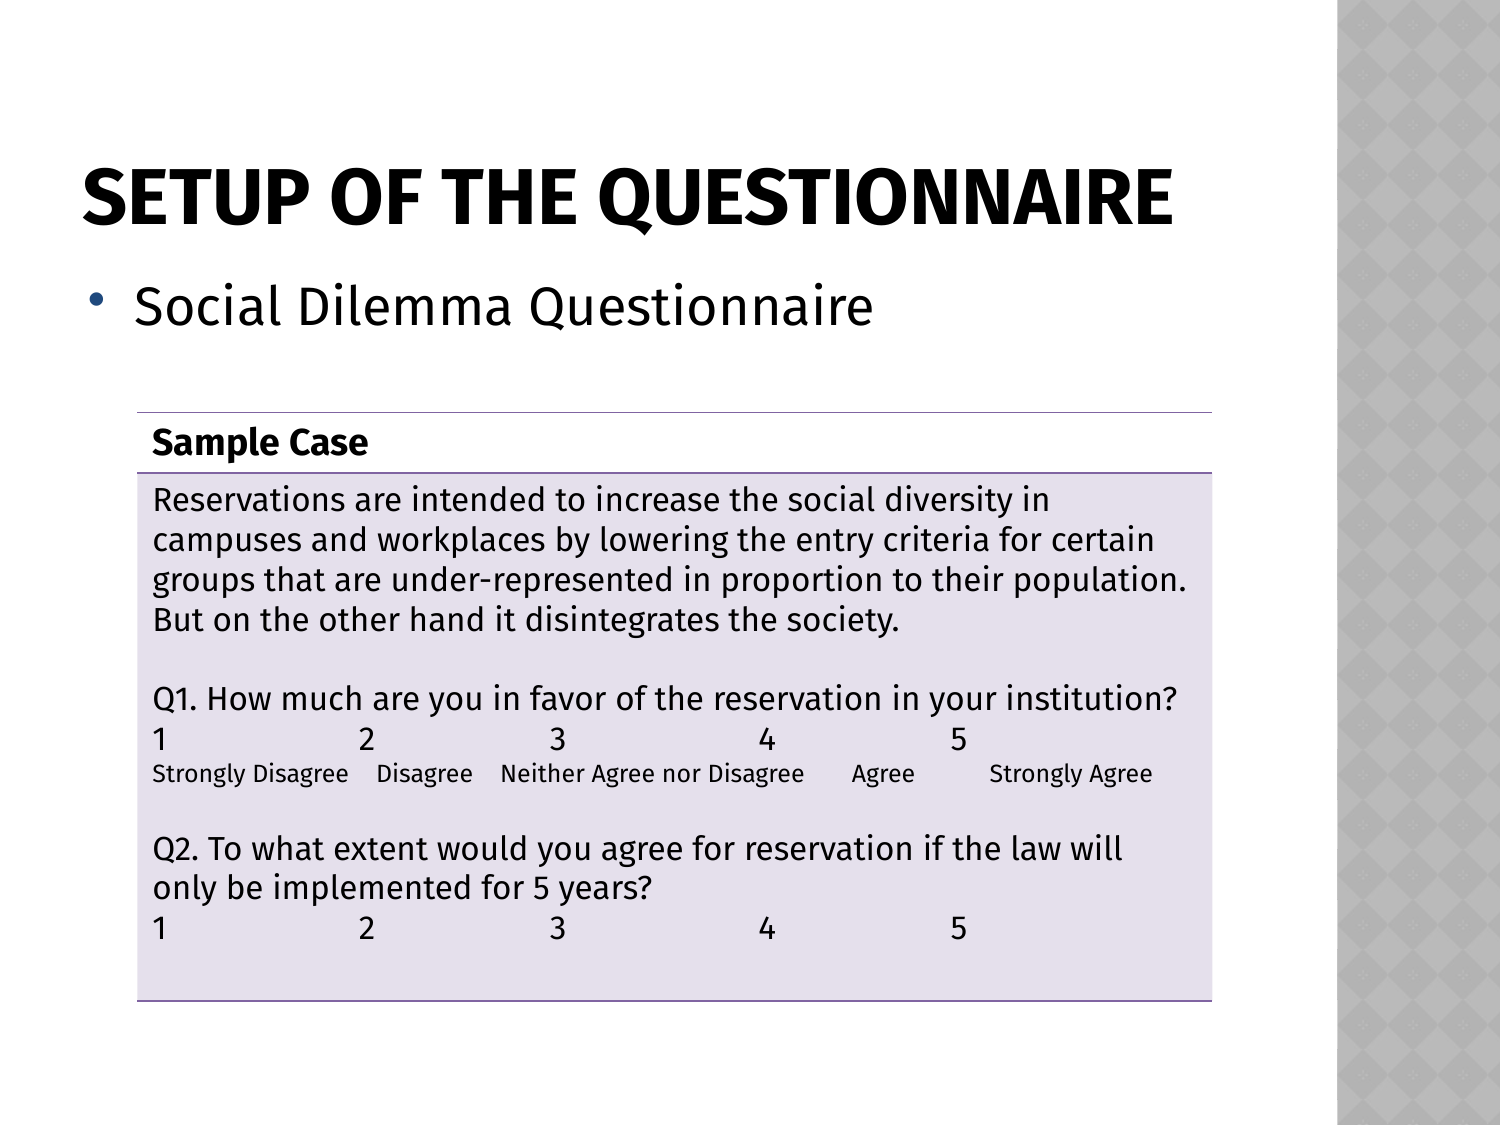

# Setup of the questionnaire
Social Dilemma Questionnaire

| Sample Case |
| --- |
| Reservations are intended to increase the social diversity in campuses and workplaces by lowering the entry criteria for certain groups that are under-represented in proportion to their population. But on the other hand it disintegrates the society. Q1. How much are you in favor of the reservation in your institution? 1        2         3         4              5 Strongly Disagree Disagree Neither Agree nor Disagree Agree Strongly Agree Q2. To what extent would you agree for reservation if the law will only be implemented for 5 years? 1        2    3        4        5 |